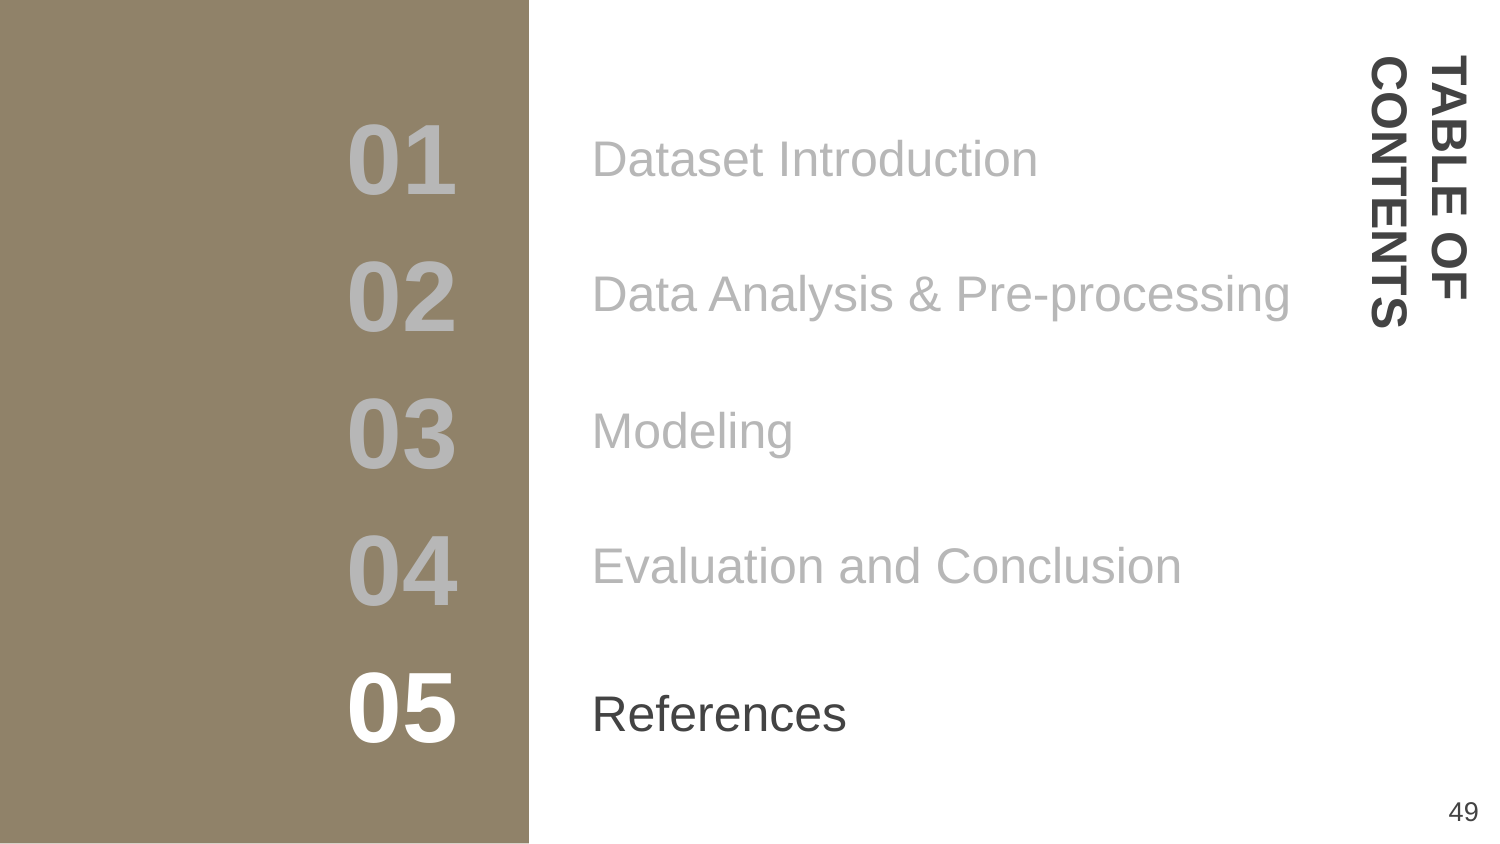

01
Dataset Introduction

TABLE OF CONTENTS
02
Data Analysis & Pre-processing
03
Modeling
04
Evaluation and Conclusion
05
References
49